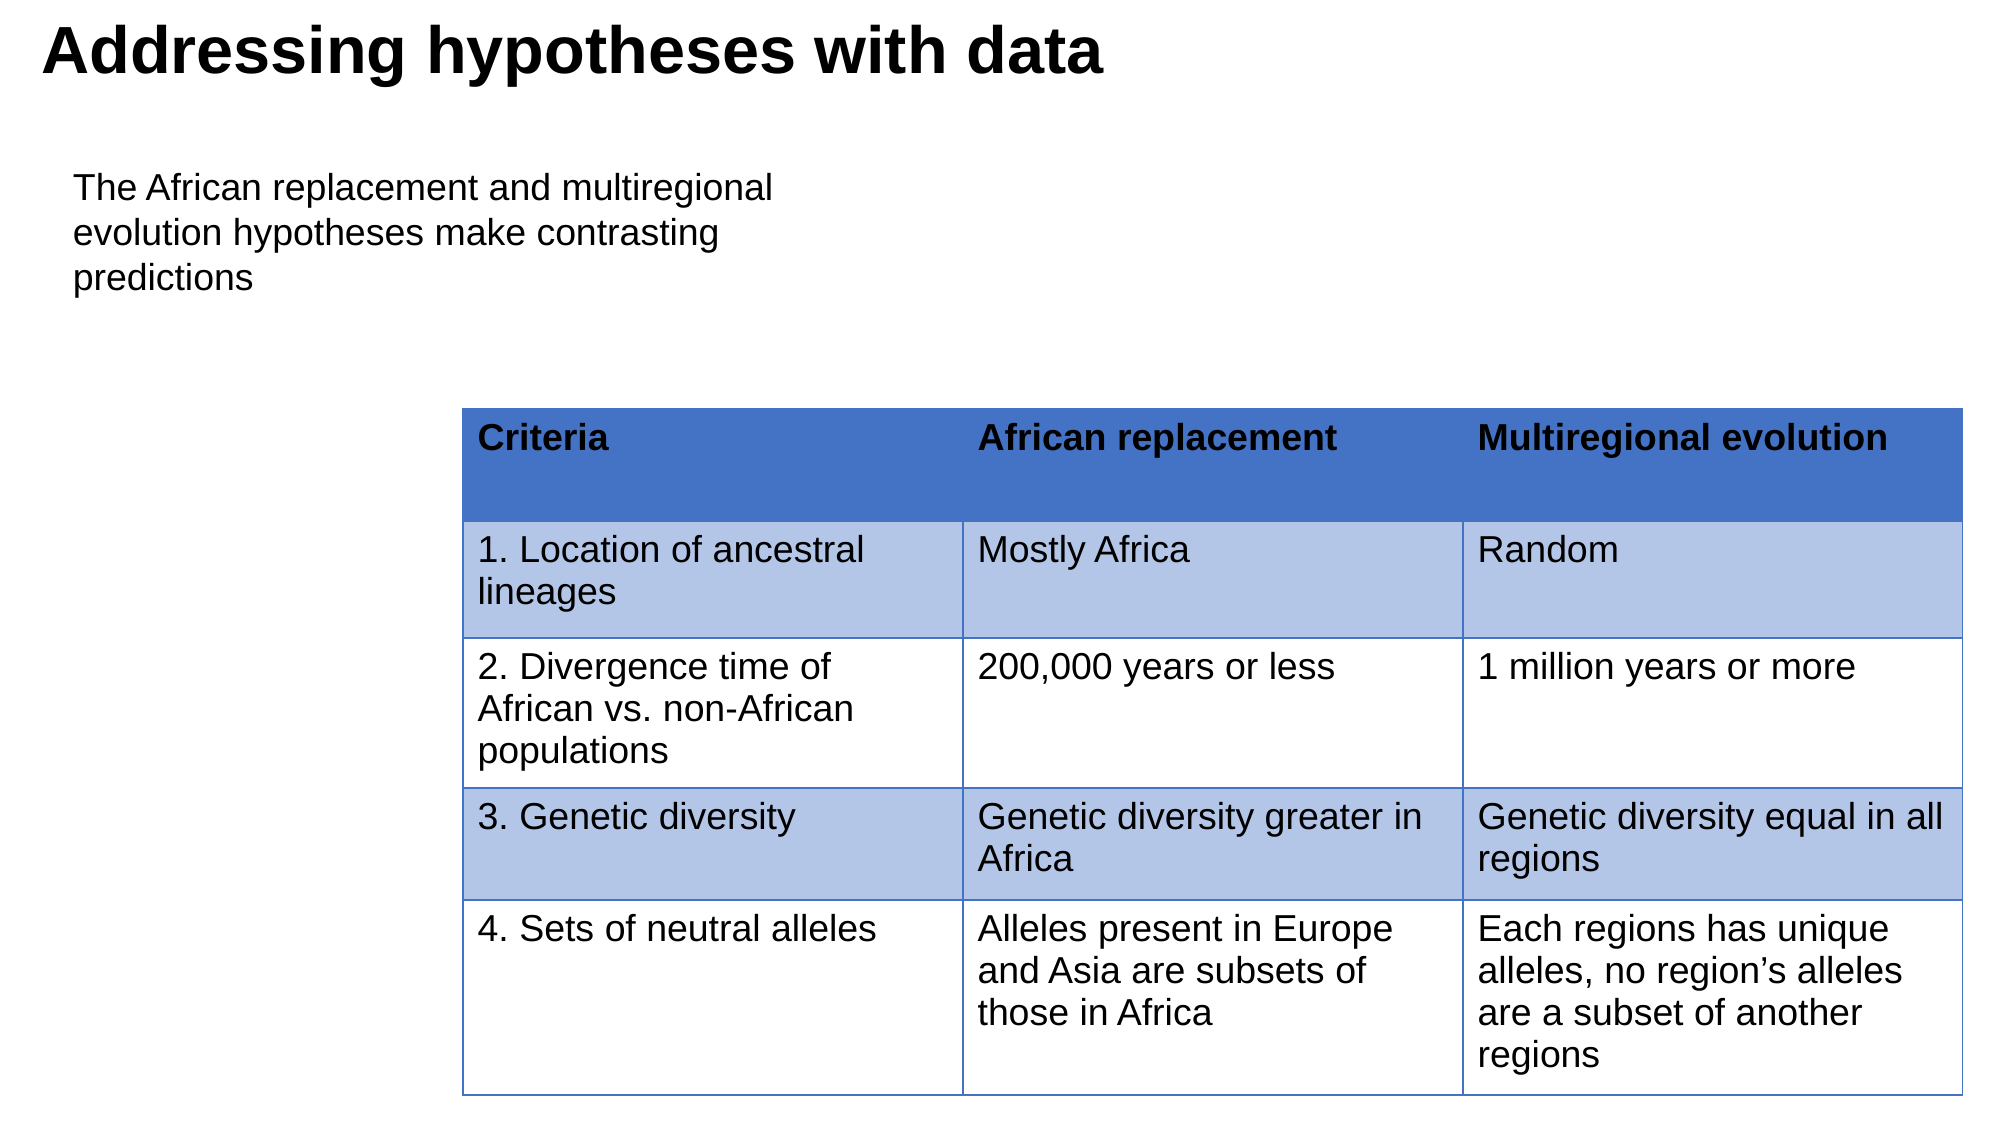

Addressing hypotheses with data
The African replacement and multiregional evolution hypotheses make contrasting predictions
| Criteria | African replacement | Multiregional evolution |
| --- | --- | --- |
| 1. Location of ancestral lineages | Mostly Africa | Random |
| 2. Divergence time of African vs. non-African populations | 200,000 years or less | 1 million years or more |
| 3. Genetic diversity | Genetic diversity greater in Africa | Genetic diversity equal in all regions |
| 4. Sets of neutral alleles | Alleles present in Europe and Asia are subsets of those in Africa | Each regions has unique alleles, no region’s alleles are a subset of another regions |